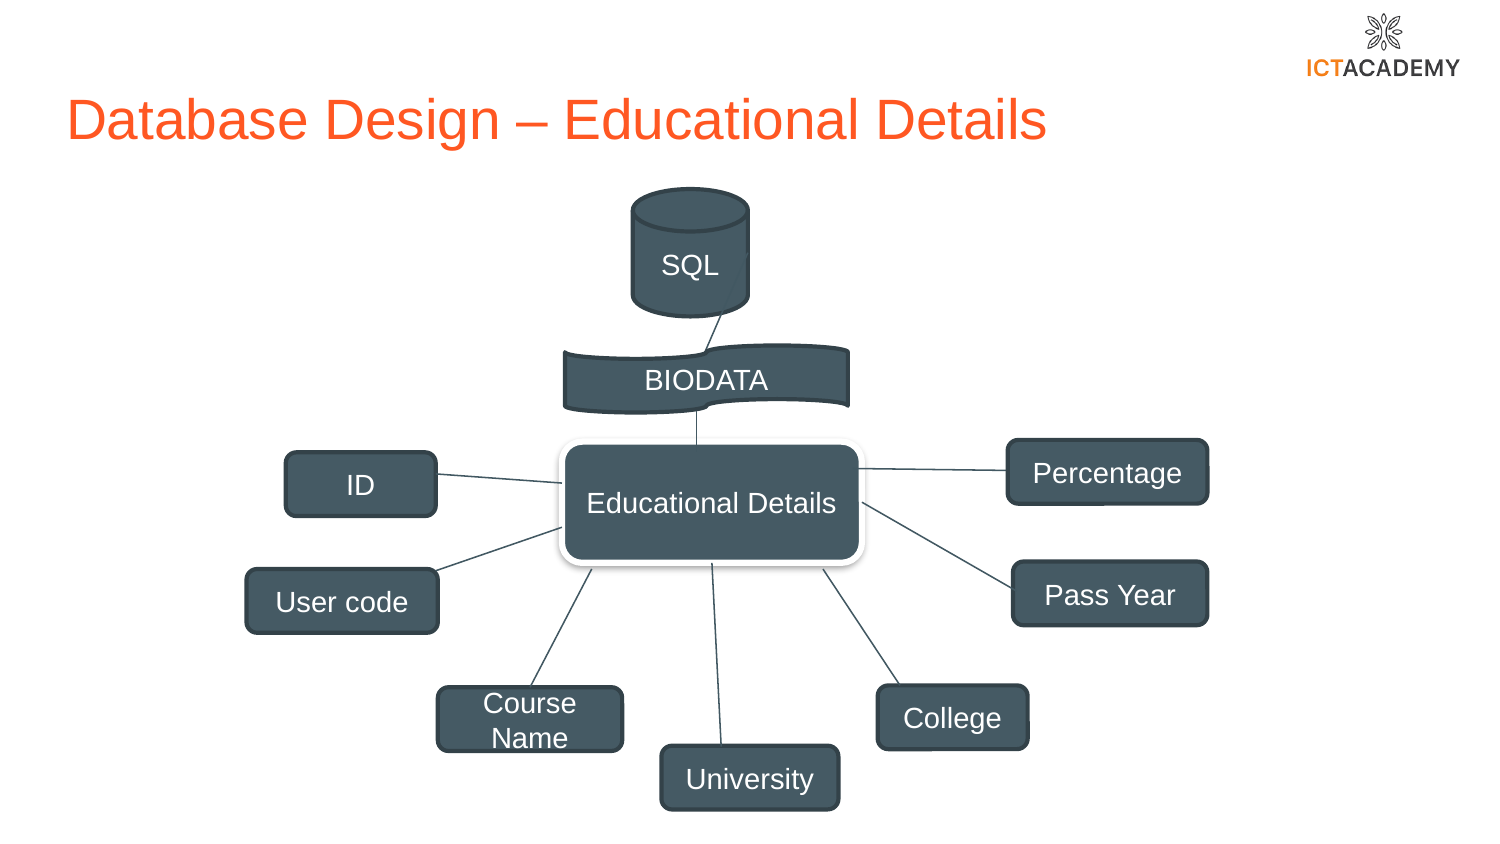

# Database Design – Educational Details

SQL
BIODATA
Percentage
Educational Details
ID
Pass Year
User code
College
Course Name
University